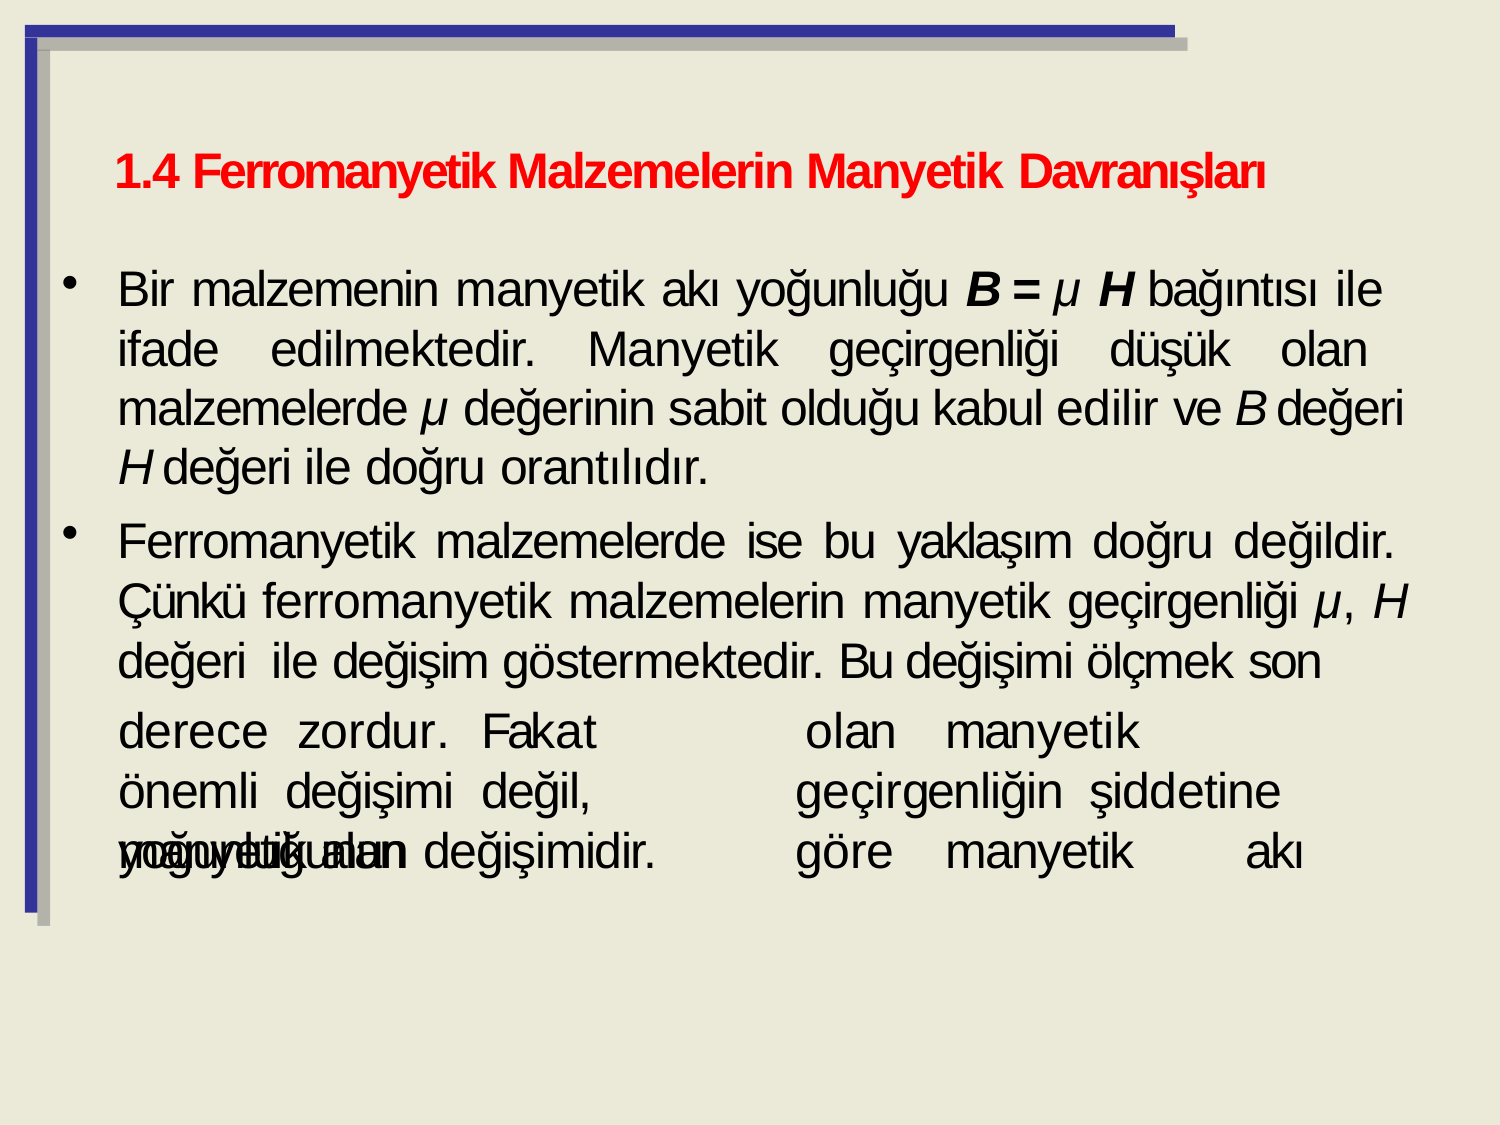

1.4 Ferromanyetik Malzemelerin Manyetik Davranışları

Bir malzemenin manyetik akı yoğunluğu B = μ H bağıntısı ile   ifade edilmektedir. Manyetik geçirgenliği düşük olan  malzemelerde μ değerinin sabit olduğu kabul edilir ve B değeri  H değeri ile doğru orantılıdır.
Ferromanyetik malzemelerde ise bu yaklaşım doğru değildir.  Çünkü ferromanyetik malzemelerin manyetik geçirgenliği μ, H  değeri ile değişim göstermektedir. Bu değişimi ölçmek son
derece	zordur.		Fakat	önemli  değişimi		değil,	manyetik	alan
olan	manyetik		geçirgenliğin  şiddetine	göre	manyetik	akı
yoğunluğunun değişimidir.